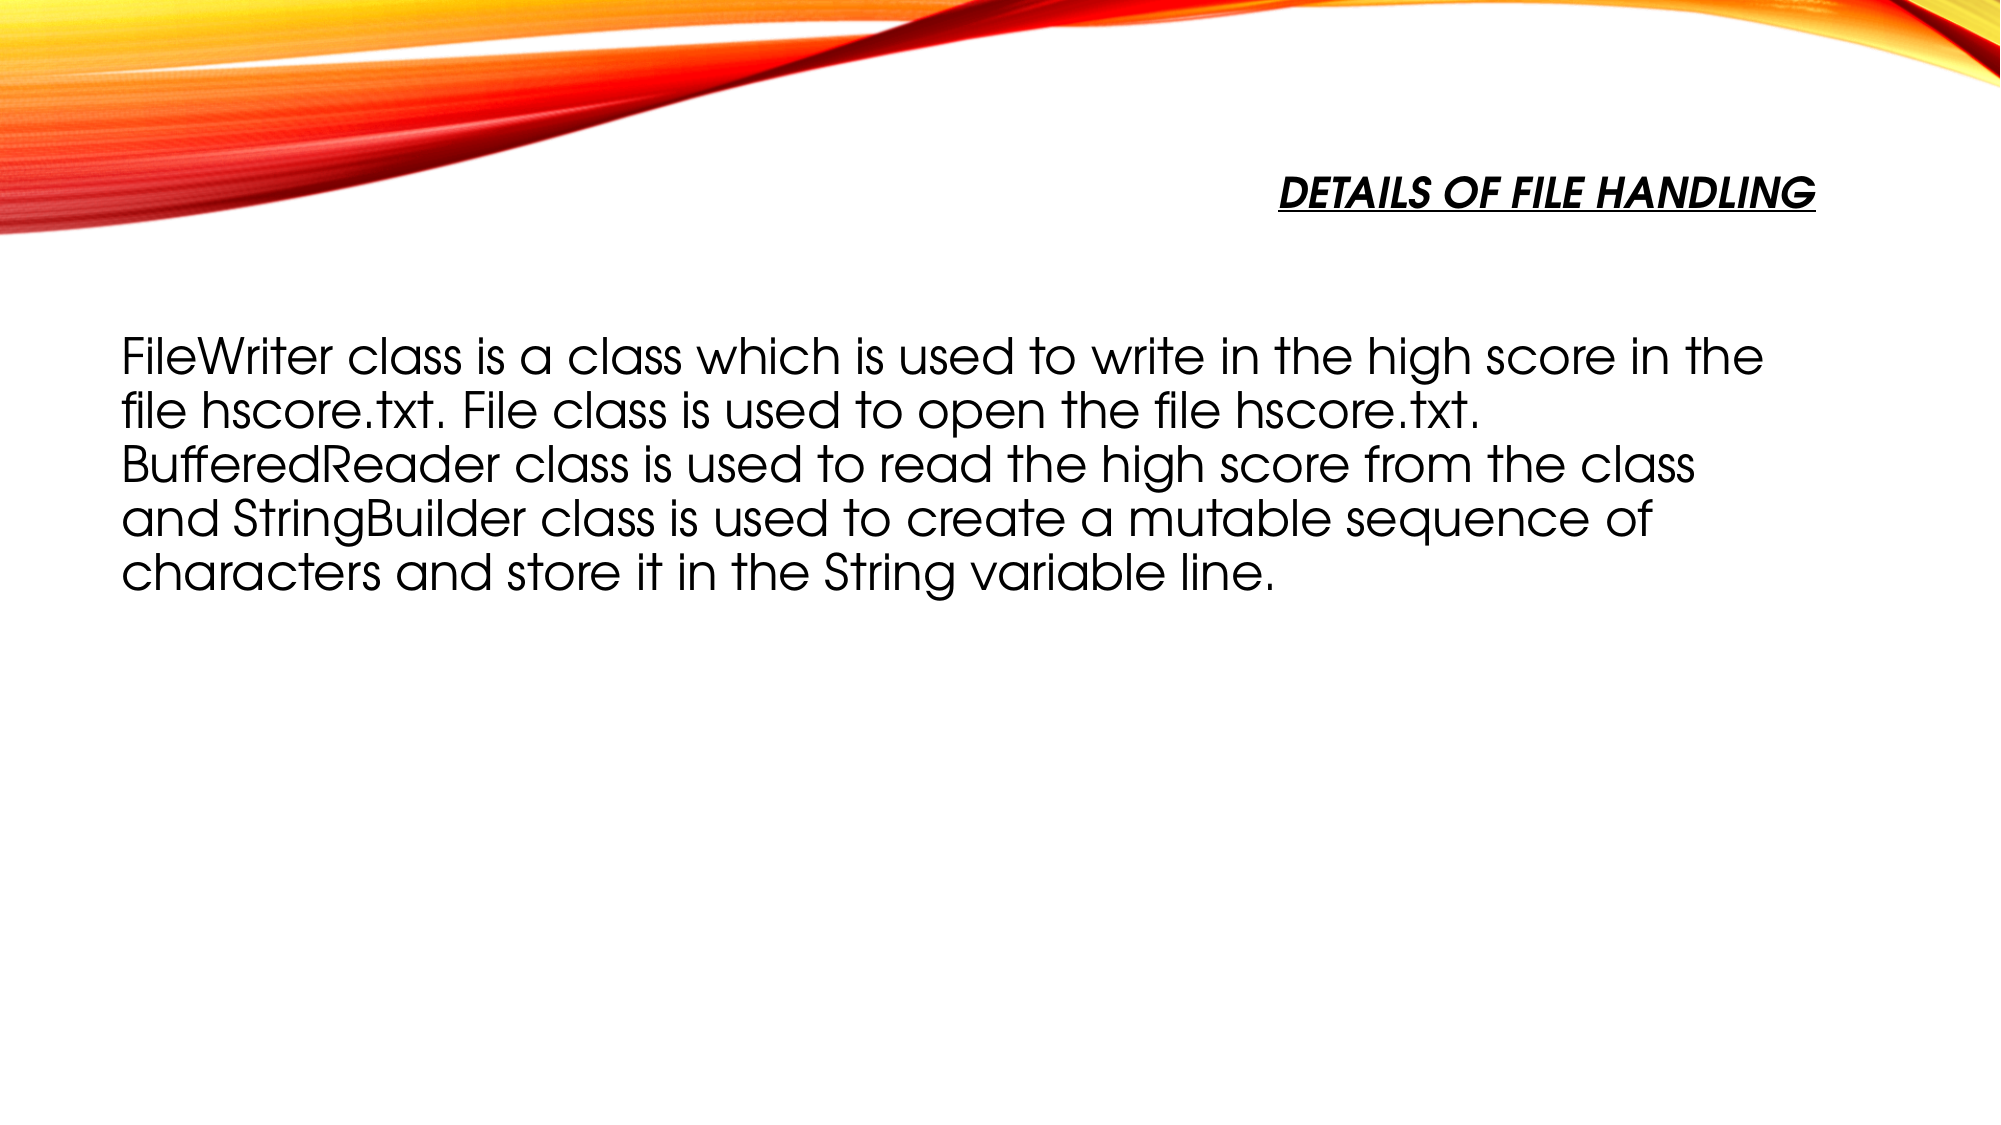

# Details of File Handling

FileWriter class is a class which is used to write in the high score in the file hscore.txt. File class is used to open the file hscore.txt. BufferedReader class is used to read the high score from the class and StringBuilder class is used to create a mutable sequence of characters and store it in the String variable line.